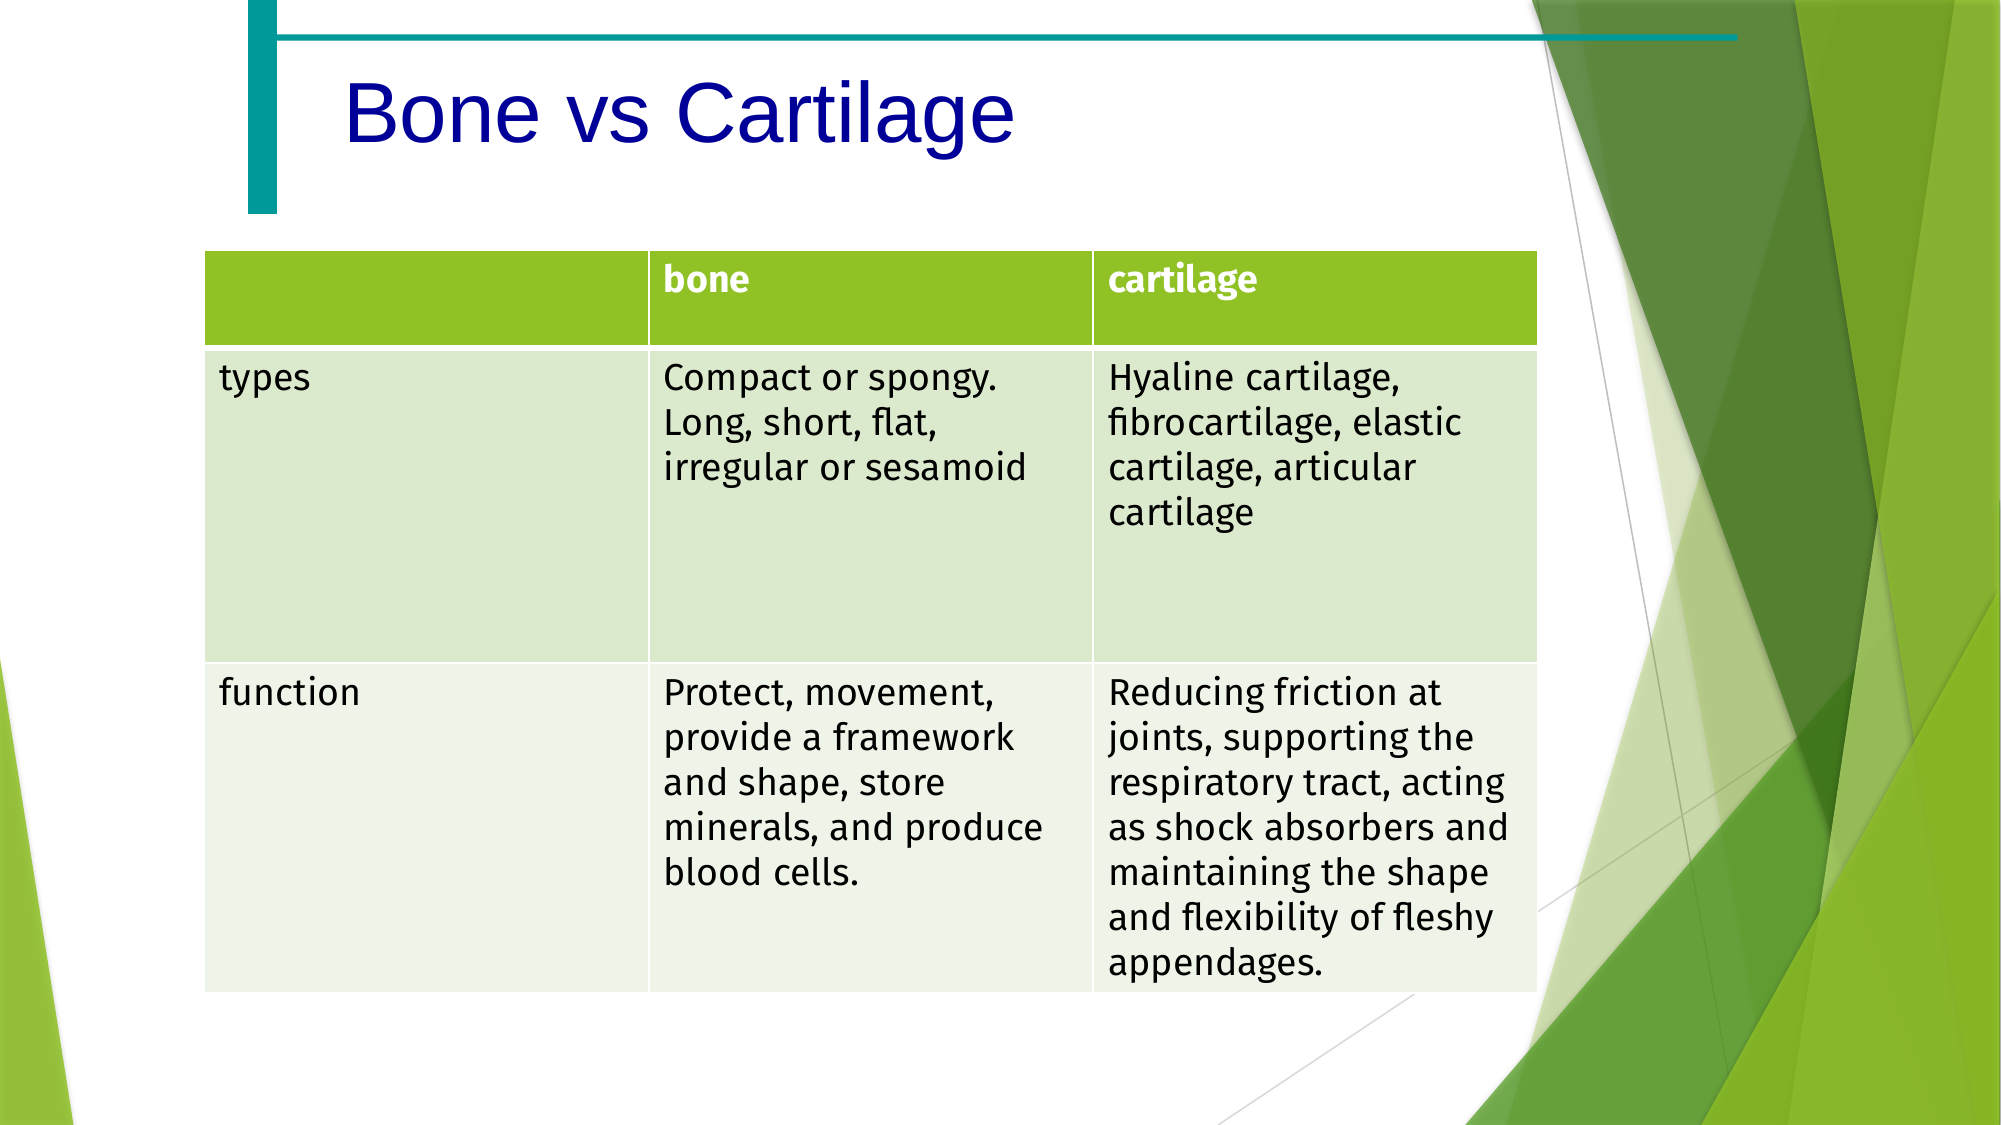

Bone vs Cartilage
|  | bone | cartilage |
| --- | --- | --- |
| types | Compact or spongy. Long, short, flat, irregular or sesamoid | Hyaline cartilage, fibrocartilage, elastic cartilage, articular cartilage |
| function | Protect, movement, provide a framework and shape, store minerals, and produce blood cells. | Reducing friction at joints, supporting the respiratory tract, acting as shock absorbers and maintaining the shape and flexibility of fleshy appendages. |